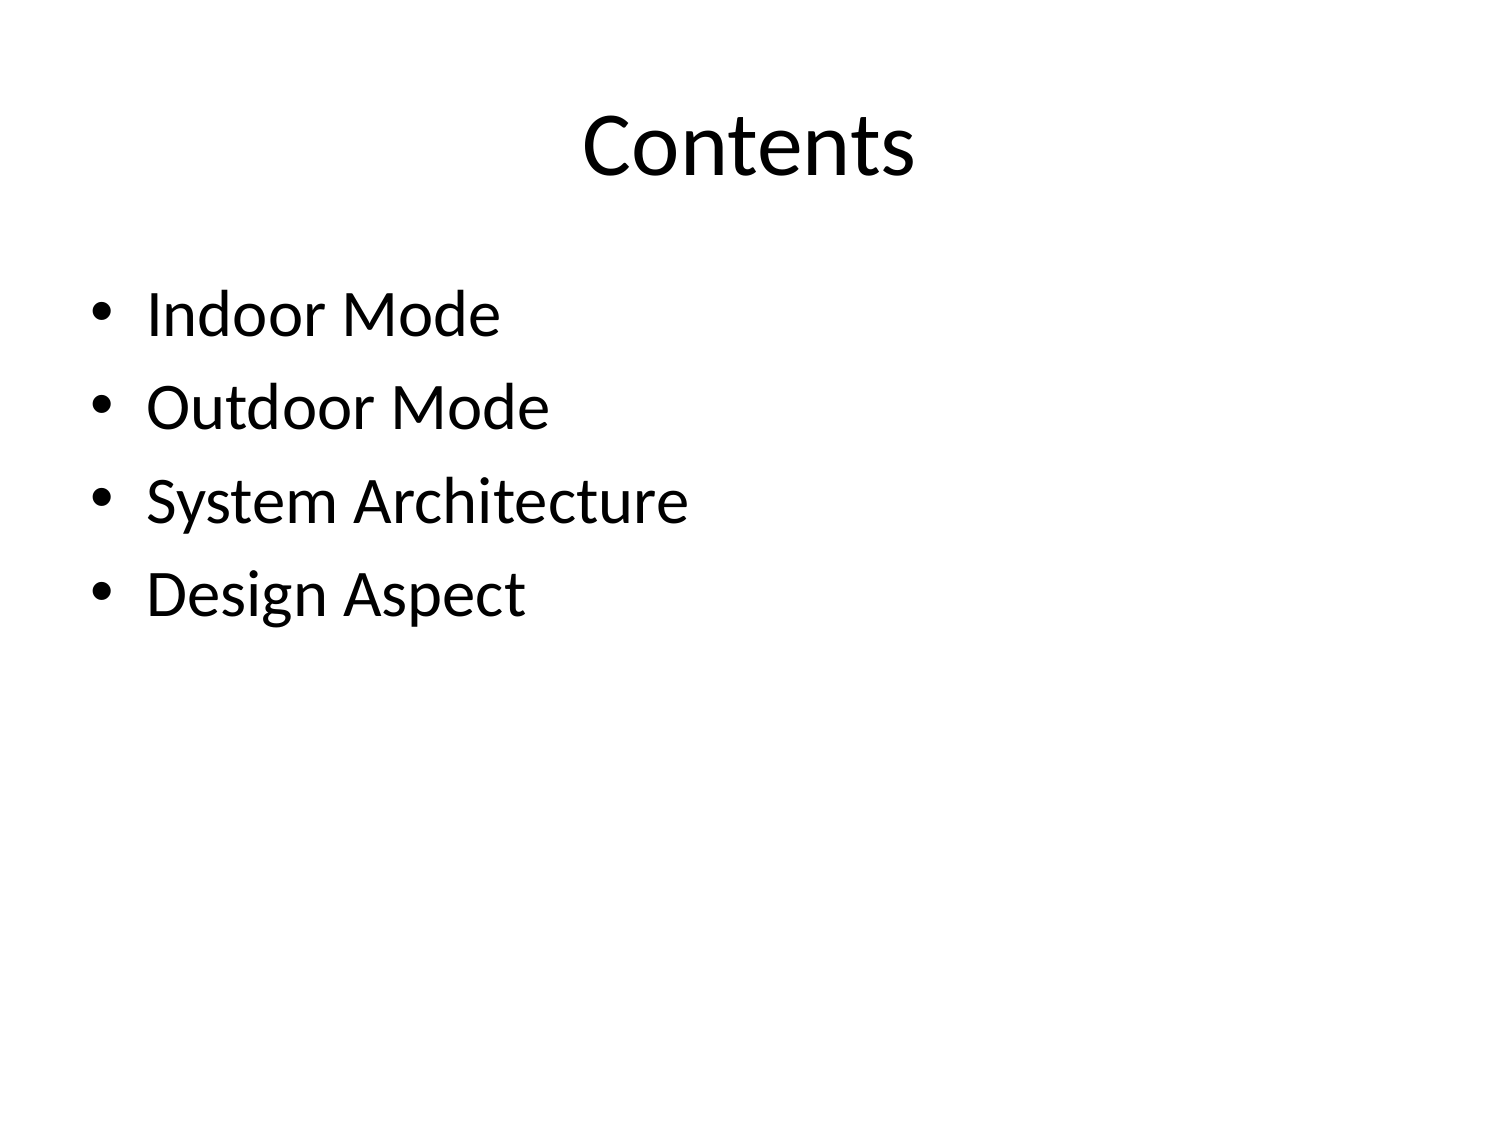

# Contents
Indoor Mode
Outdoor Mode
System Architecture
Design Aspect